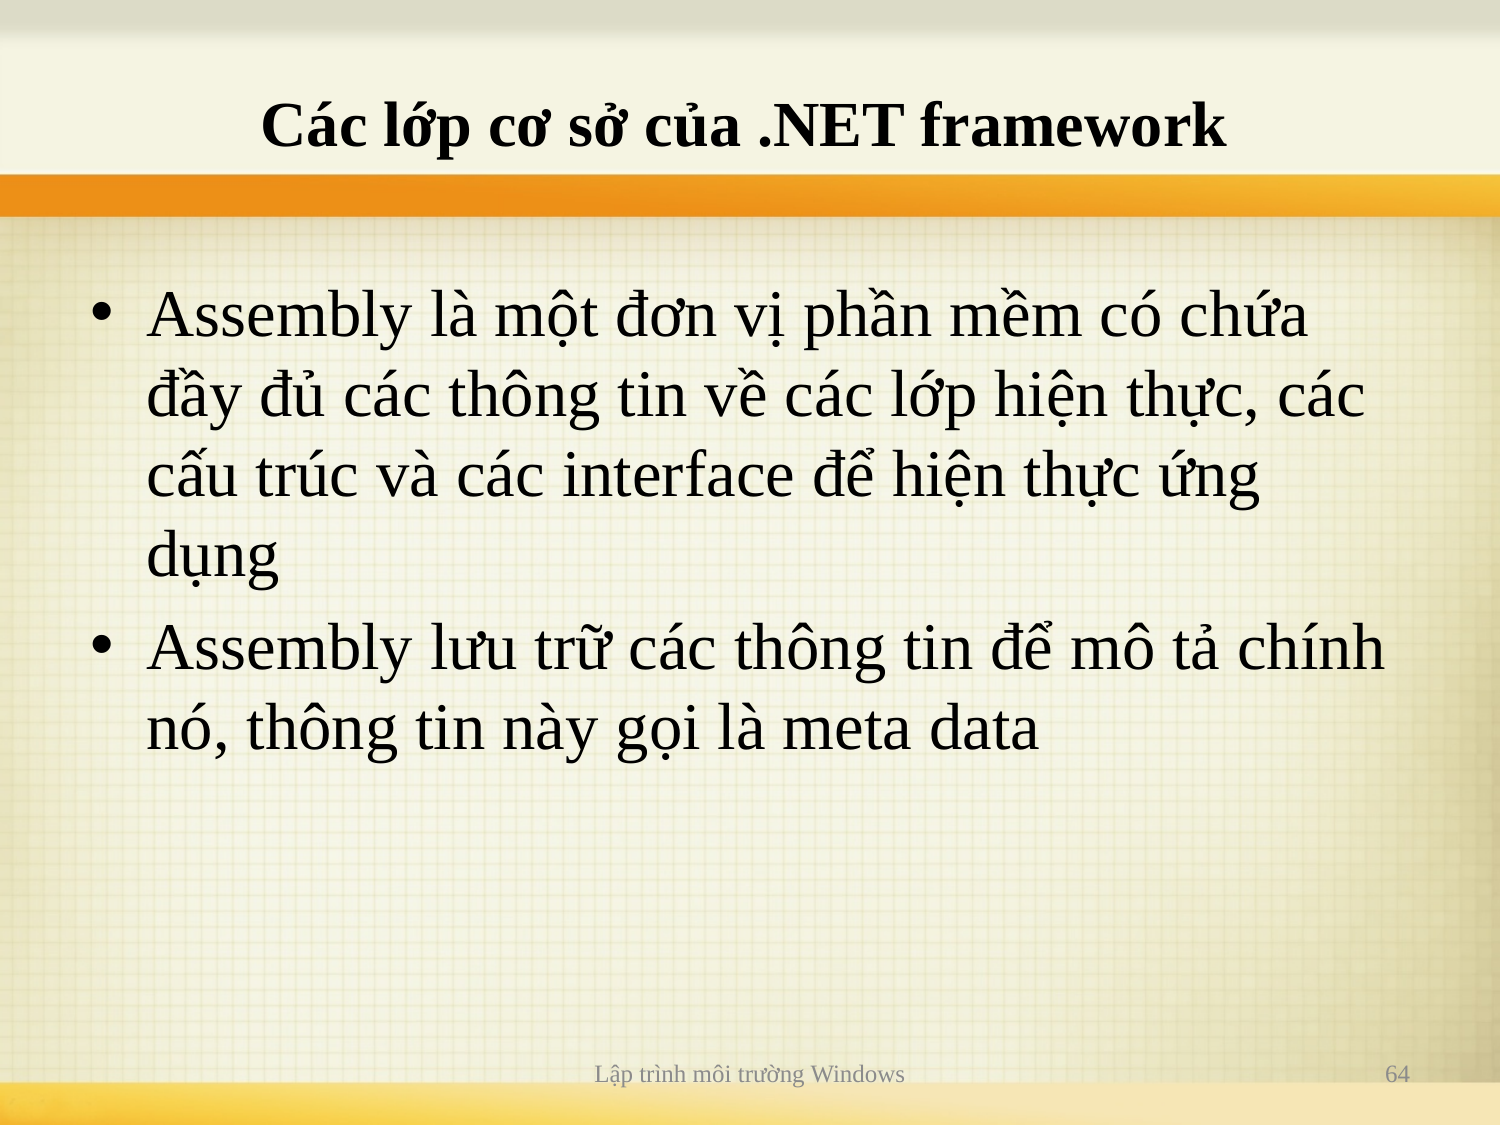

# Các lớp cơ sở của .NET framework
Assembly là một đơn vị phần mềm có chứa đầy đủ các thông tin về các lớp hiện thực, các cấu trúc và các interface để hiện thực ứng dụng
Assembly lưu trữ các thông tin để mô tả chính nó, thông tin này gọi là meta data
Lập trình môi trường Windows
64